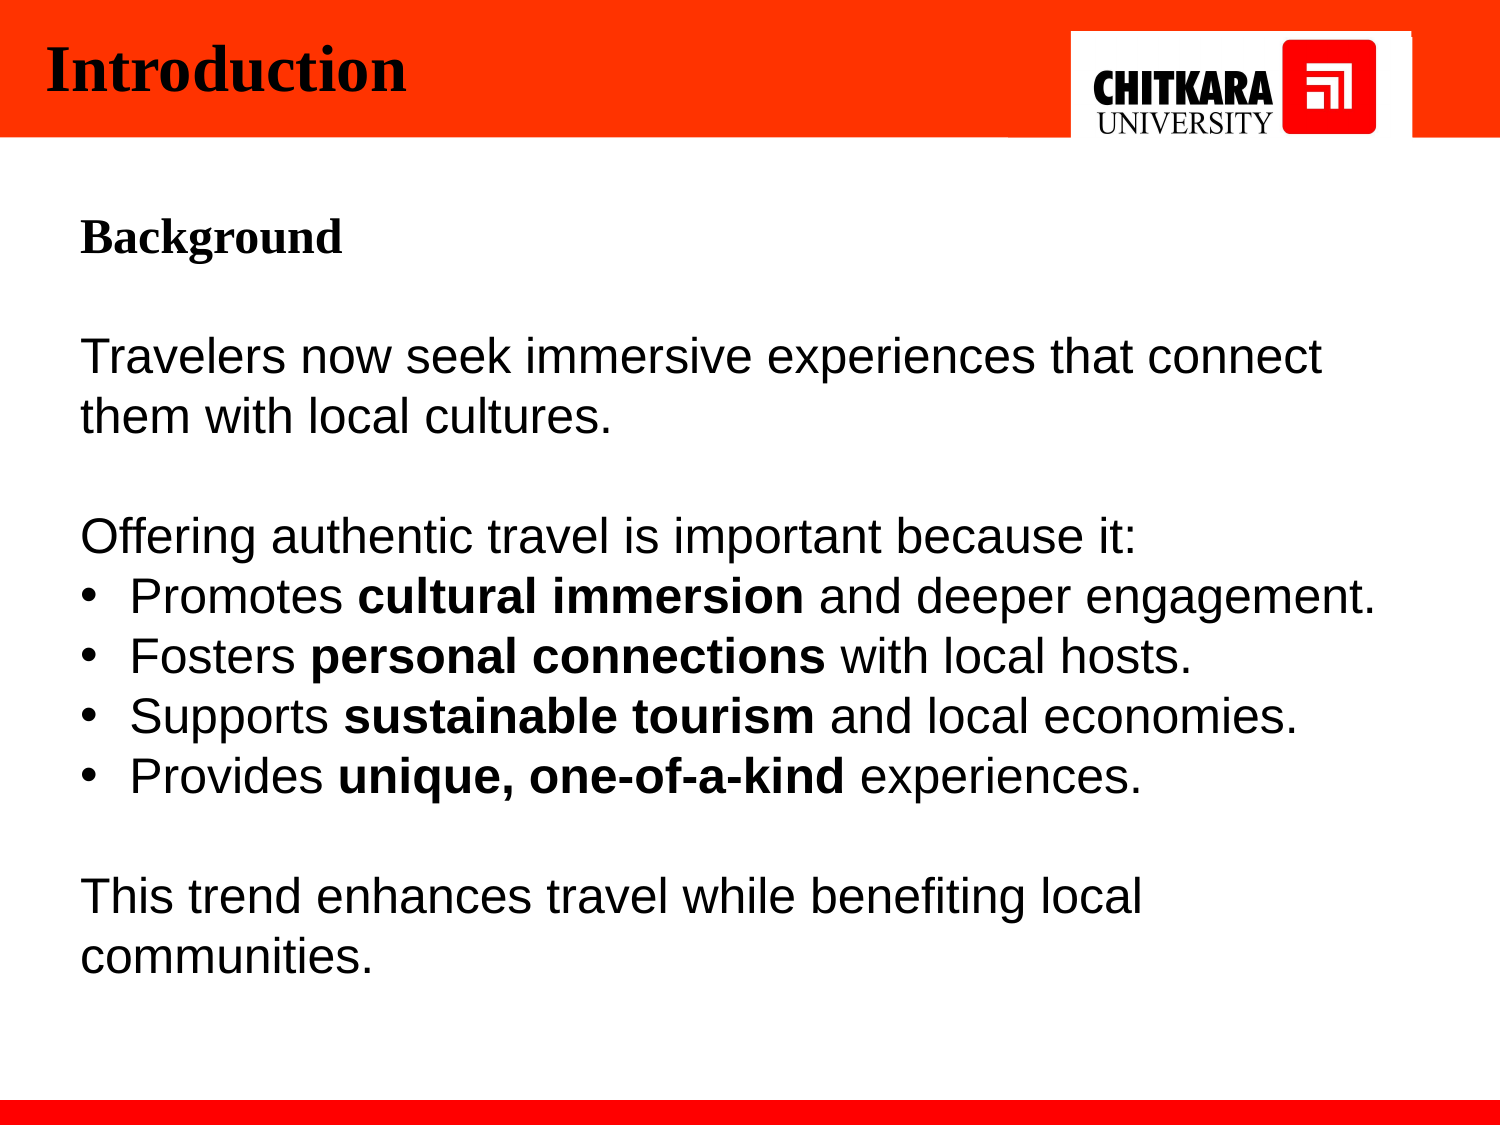

Introduction
Background

Travelers now seek immersive experiences that connect them with local cultures.

Offering authentic travel is important because it:
 Promotes cultural immersion and deeper engagement.
 Fosters personal connections with local hosts.
 Supports sustainable tourism and local economies.
 Provides unique, one-of-a-kind experiences.

This trend enhances travel while benefiting local communities.